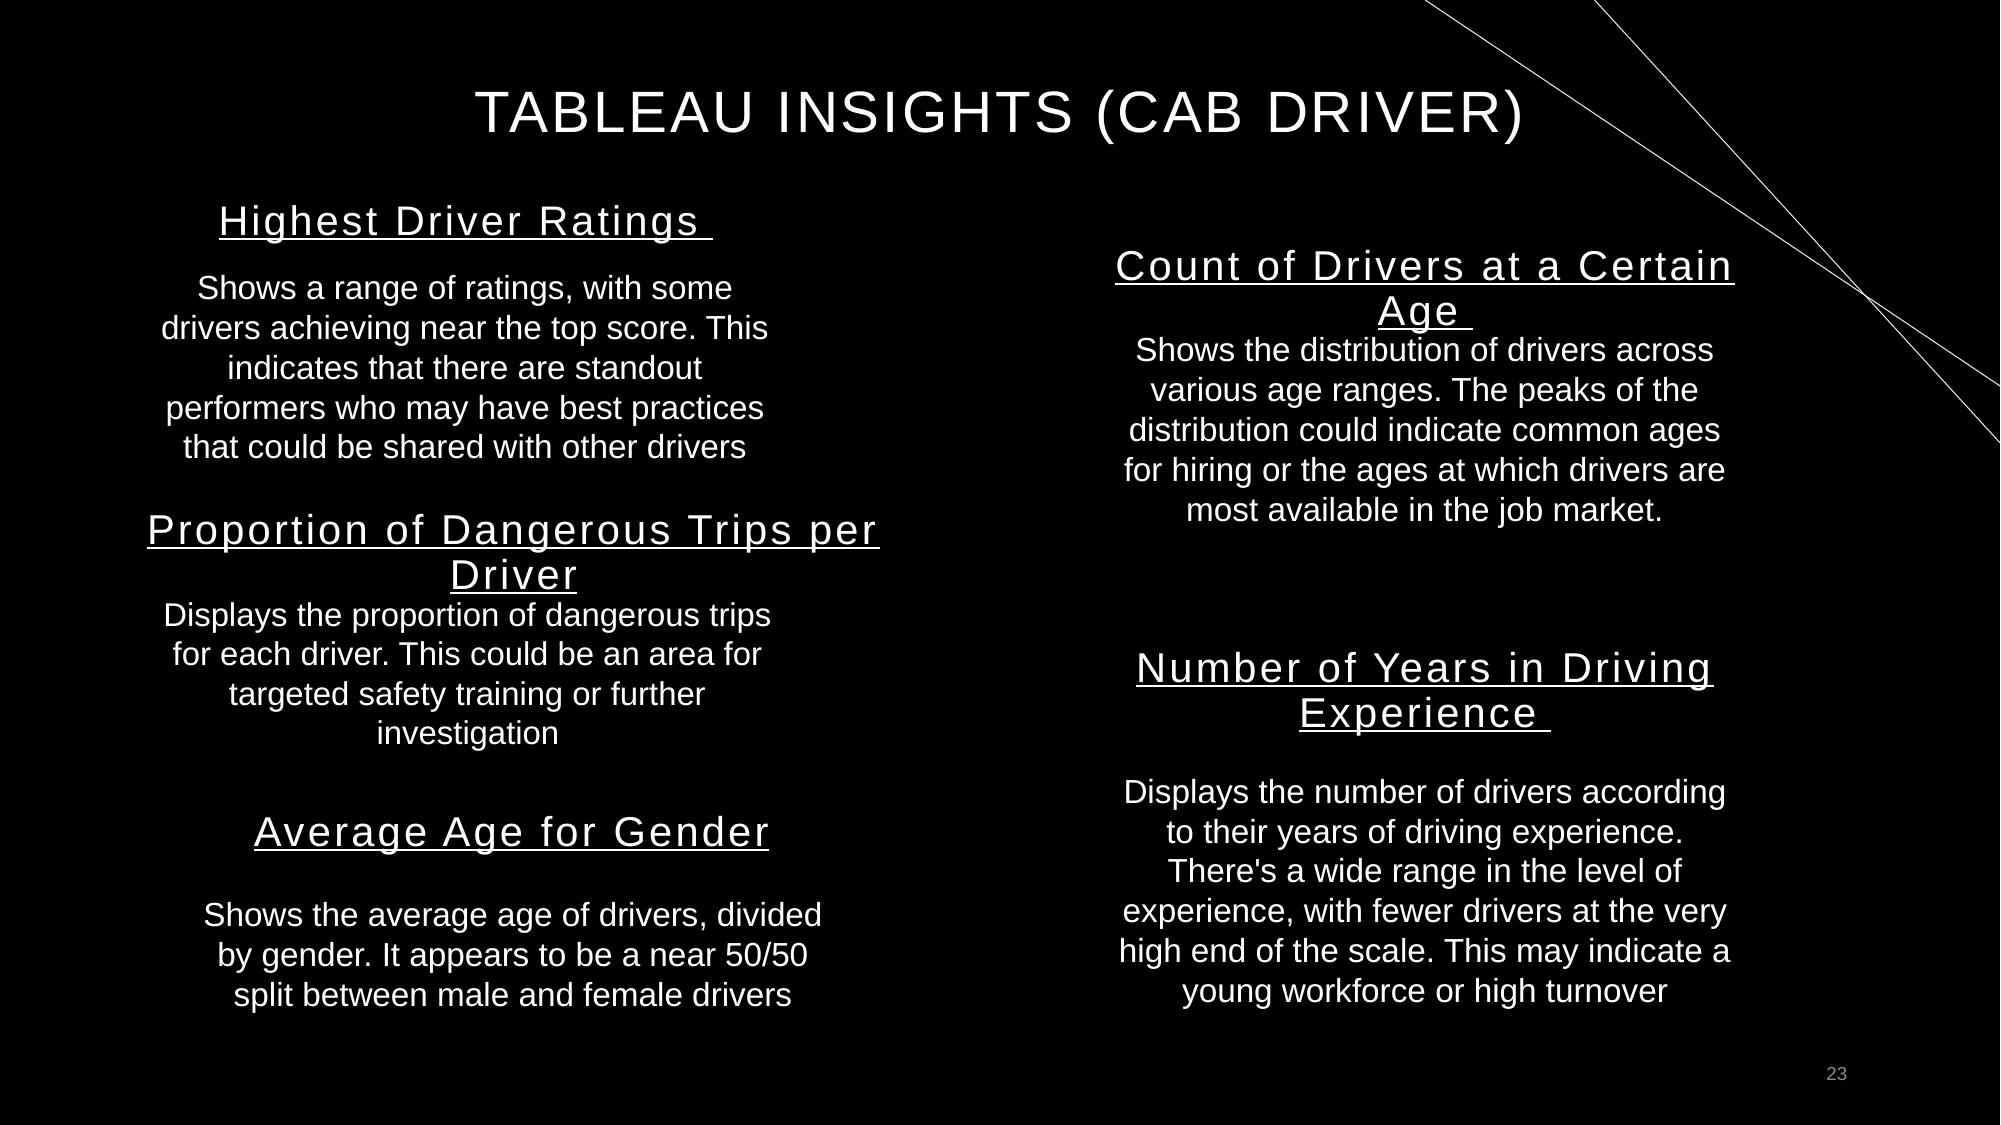

# Tableau insights (cab driver)
Highest Driver Ratings
Count of Drivers at a Certain Age
Shows a range of ratings, with some drivers achieving near the top score. This indicates that there are standout performers who may have best practices that could be shared with other drivers
Shows the distribution of drivers across various age ranges. The peaks of the distribution could indicate common ages for hiring or the ages at which drivers are most available in the job market.
Proportion of Dangerous Trips per Driver
Displays the proportion of dangerous trips for each driver. This could be an area for targeted safety training or further investigation
Number of Years in Driving Experience
Displays the number of drivers according to their years of driving experience. There's a wide range in the level of experience, with fewer drivers at the very high end of the scale. This may indicate a young workforce or high turnover
Average Age for Gender
Shows the average age of drivers, divided by gender. It appears to be a near 50/50 split between male and female drivers
23